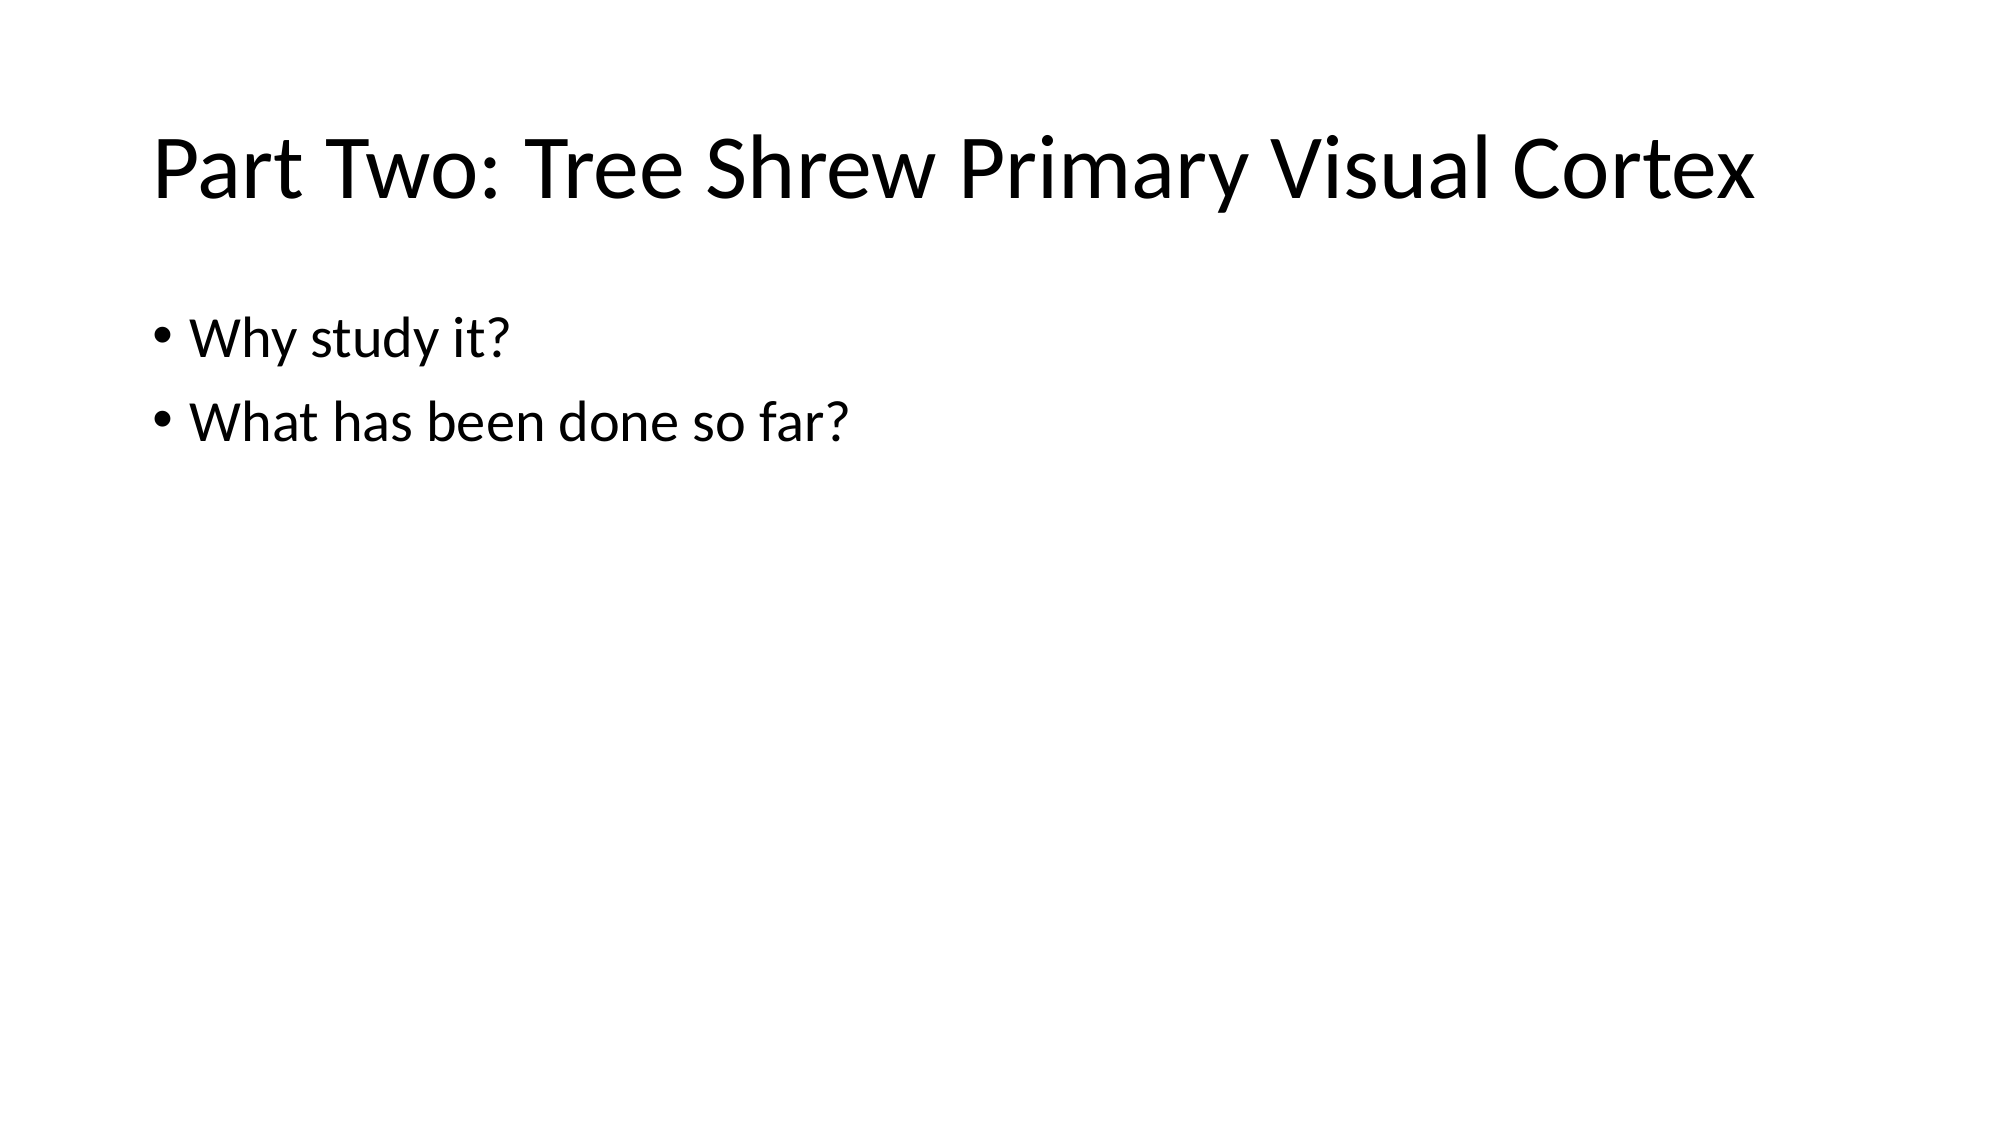

# Part Two: Tree Shrew Primary Visual Cortex
Why study it?
What has been done so far?